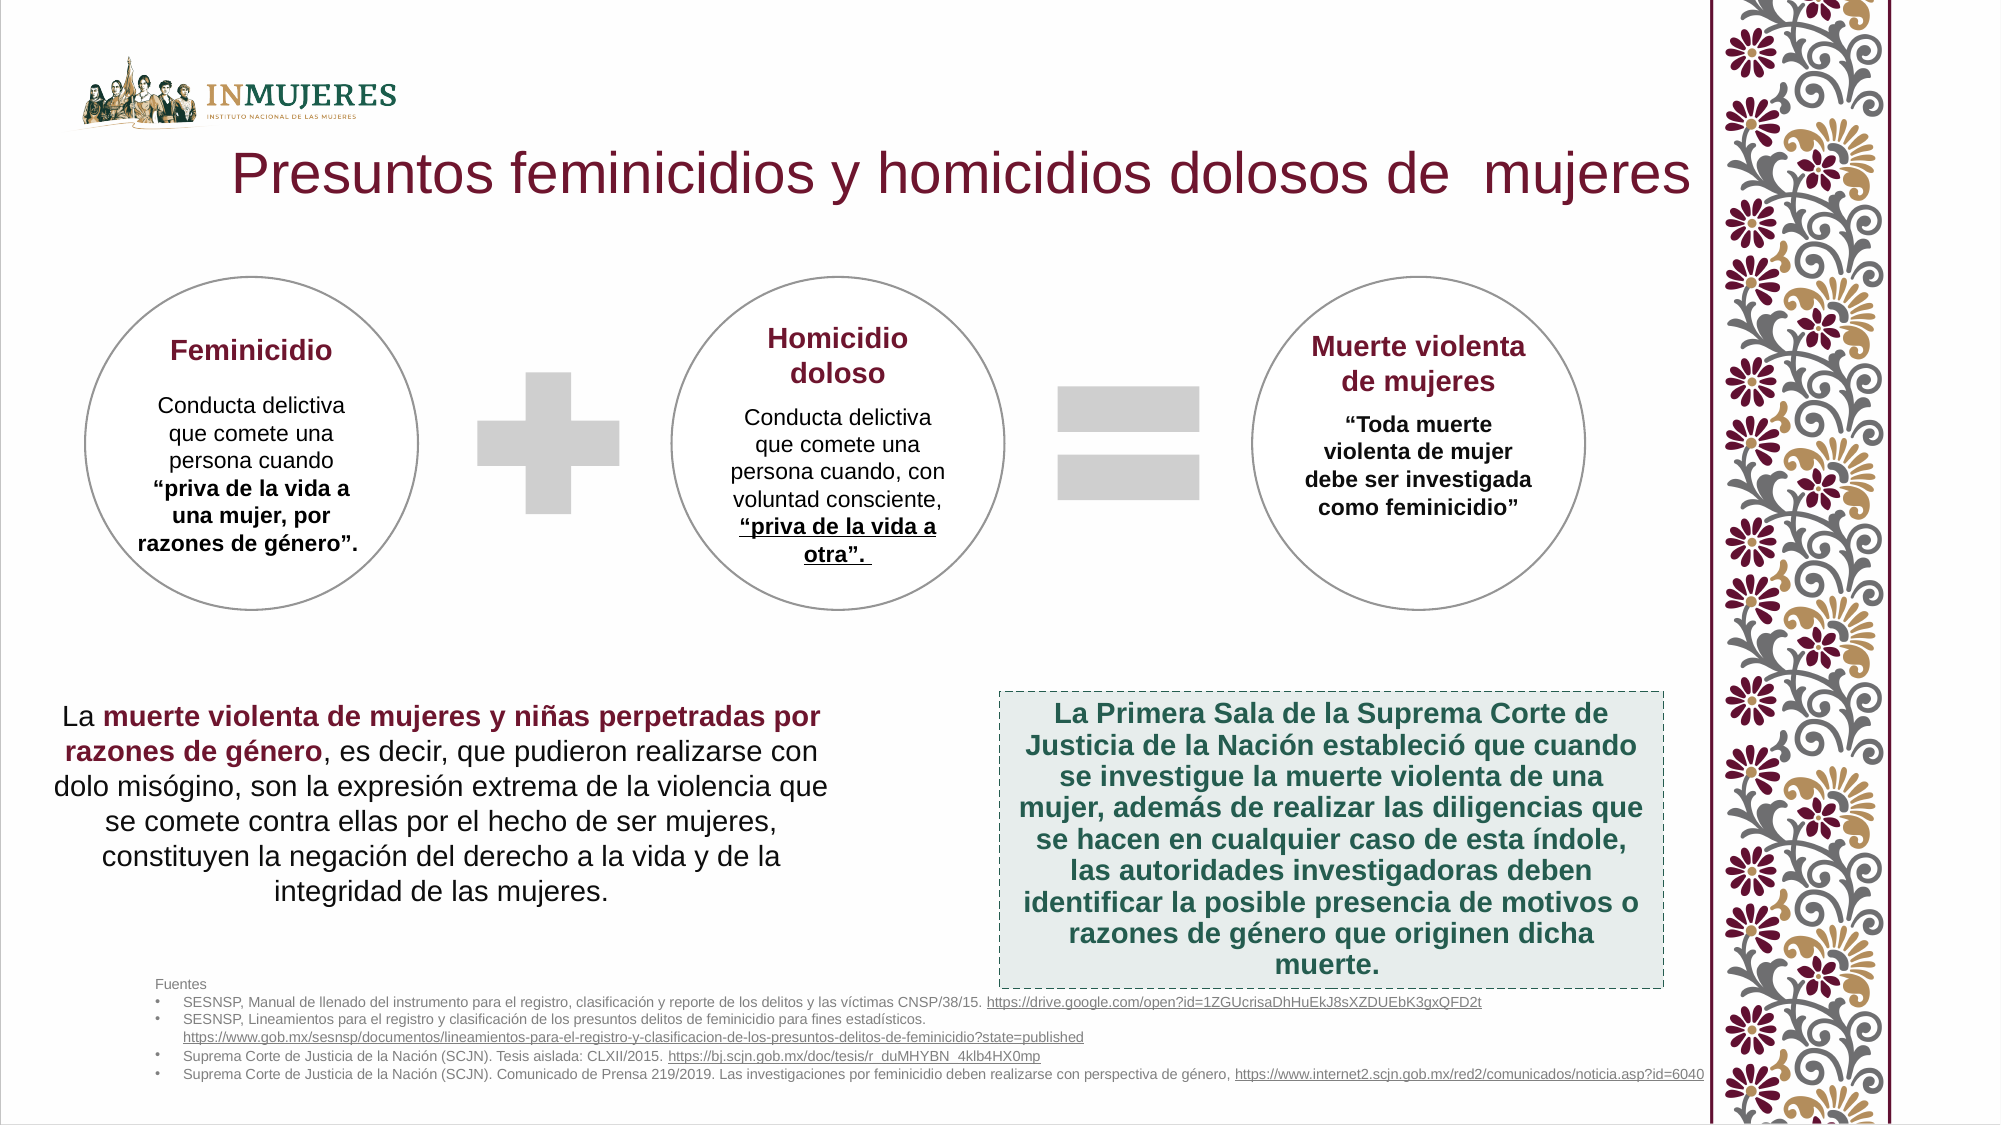

Presuntos feminicidios y homicidios dolosos de  mujeres
Homicidio doloso
Conducta delictiva que comete una persona cuando, con voluntad consciente, “priva de la vida a otra”.

Feminicidio
Conducta delictiva que comete una persona cuando “priva de la vida a una mujer, por razones de género”.

Muerte violenta de mujeres
“Toda muerte violenta de mujer debe ser investigada como feminicidio”

La muerte violenta de mujeres y niñas perpetradas por razones de género, es decir, que pudieron realizarse con dolo misógino, son la expresión extrema de la violencia que se comete contra ellas por el hecho de ser mujeres, constituyen la negación del derecho a la vida y de la integridad de las mujeres.
La Primera Sala de la Suprema Corte de Justicia de la Nación estableció que cuando se investigue la muerte violenta de una mujer, además de realizar las diligencias que se hacen en cualquier caso de esta índole, las autoridades investigadoras deben identificar la posible presencia de motivos o razones de género que originen dicha muerte.
Fuentes
SESNSP, Manual de llenado del instrumento para el registro, clasificación y reporte de los delitos y las víctimas CNSP/38/15. https://drive.google.com/open?id=1ZGUcrisaDhHuEkJ8sXZDUEbK3gxQFD2t
SESNSP, Lineamientos para el registro y clasificación de los presuntos delitos de feminicidio para fines estadísticos. https://www.gob.mx/sesnsp/documentos/lineamientos-para-el-registro-y-clasificacion-de-los-presuntos-delitos-de-feminicidio?state=published
Suprema Corte de Justicia de la Nación (SCJN). Tesis aislada: CLXII/2015. https://bj.scjn.gob.mx/doc/tesis/r_duMHYBN_4klb4HX0mp
Suprema Corte de Justicia de la Nación (SCJN). Comunicado de Prensa 219/2019. Las investigaciones por feminicidio deben realizarse con perspectiva de género, https://www.internet2.scjn.gob.mx/red2/comunicados/noticia.asp?id=6040